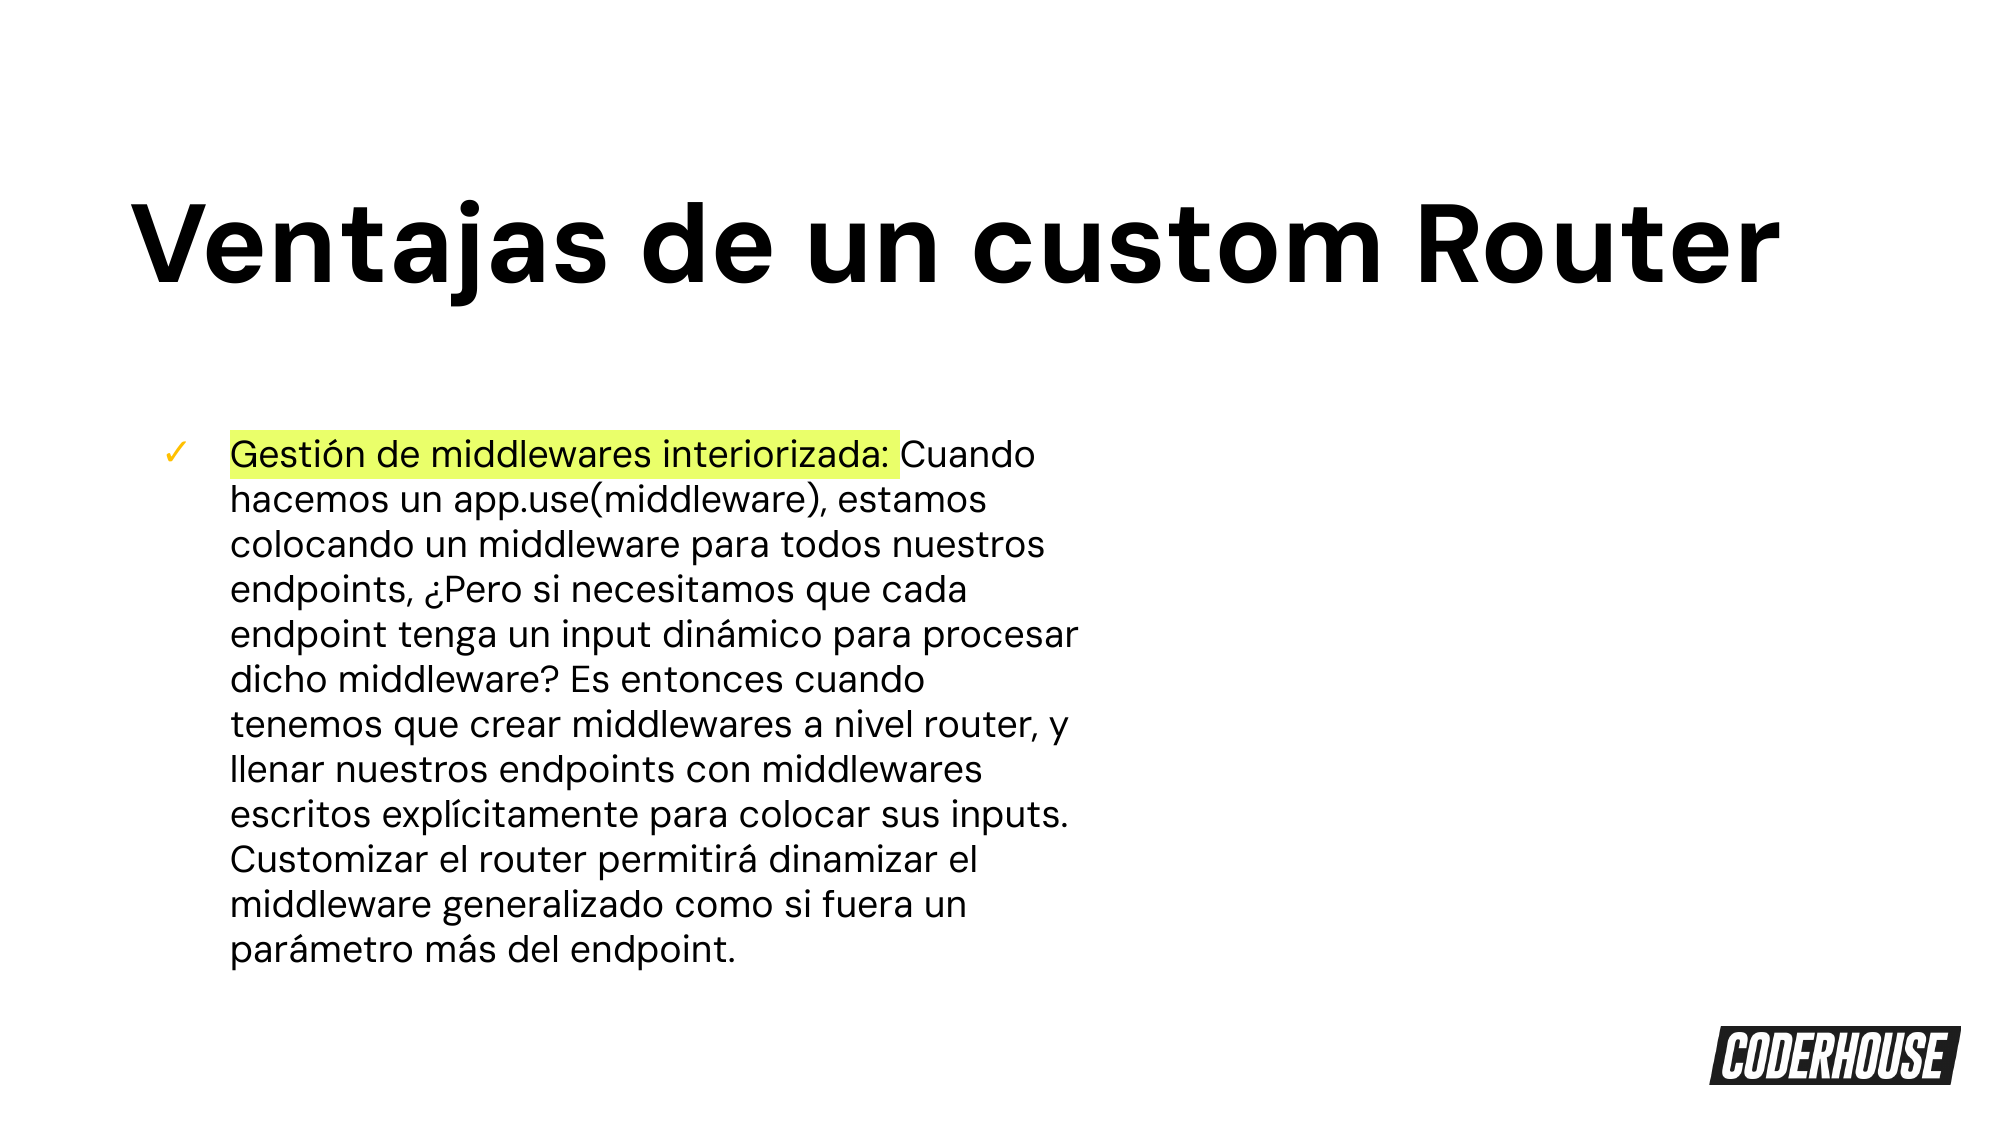

Ventajas de un custom Router
Gestión de middlewares interiorizada: Cuando hacemos un app.use(middleware), estamos colocando un middleware para todos nuestros endpoints, ¿Pero si necesitamos que cada endpoint tenga un input dinámico para procesar dicho middleware? Es entonces cuando tenemos que crear middlewares a nivel router, y llenar nuestros endpoints con middlewares escritos explícitamente para colocar sus inputs.
Customizar el router permitirá dinamizar el middleware generalizado como si fuera un parámetro más del endpoint.